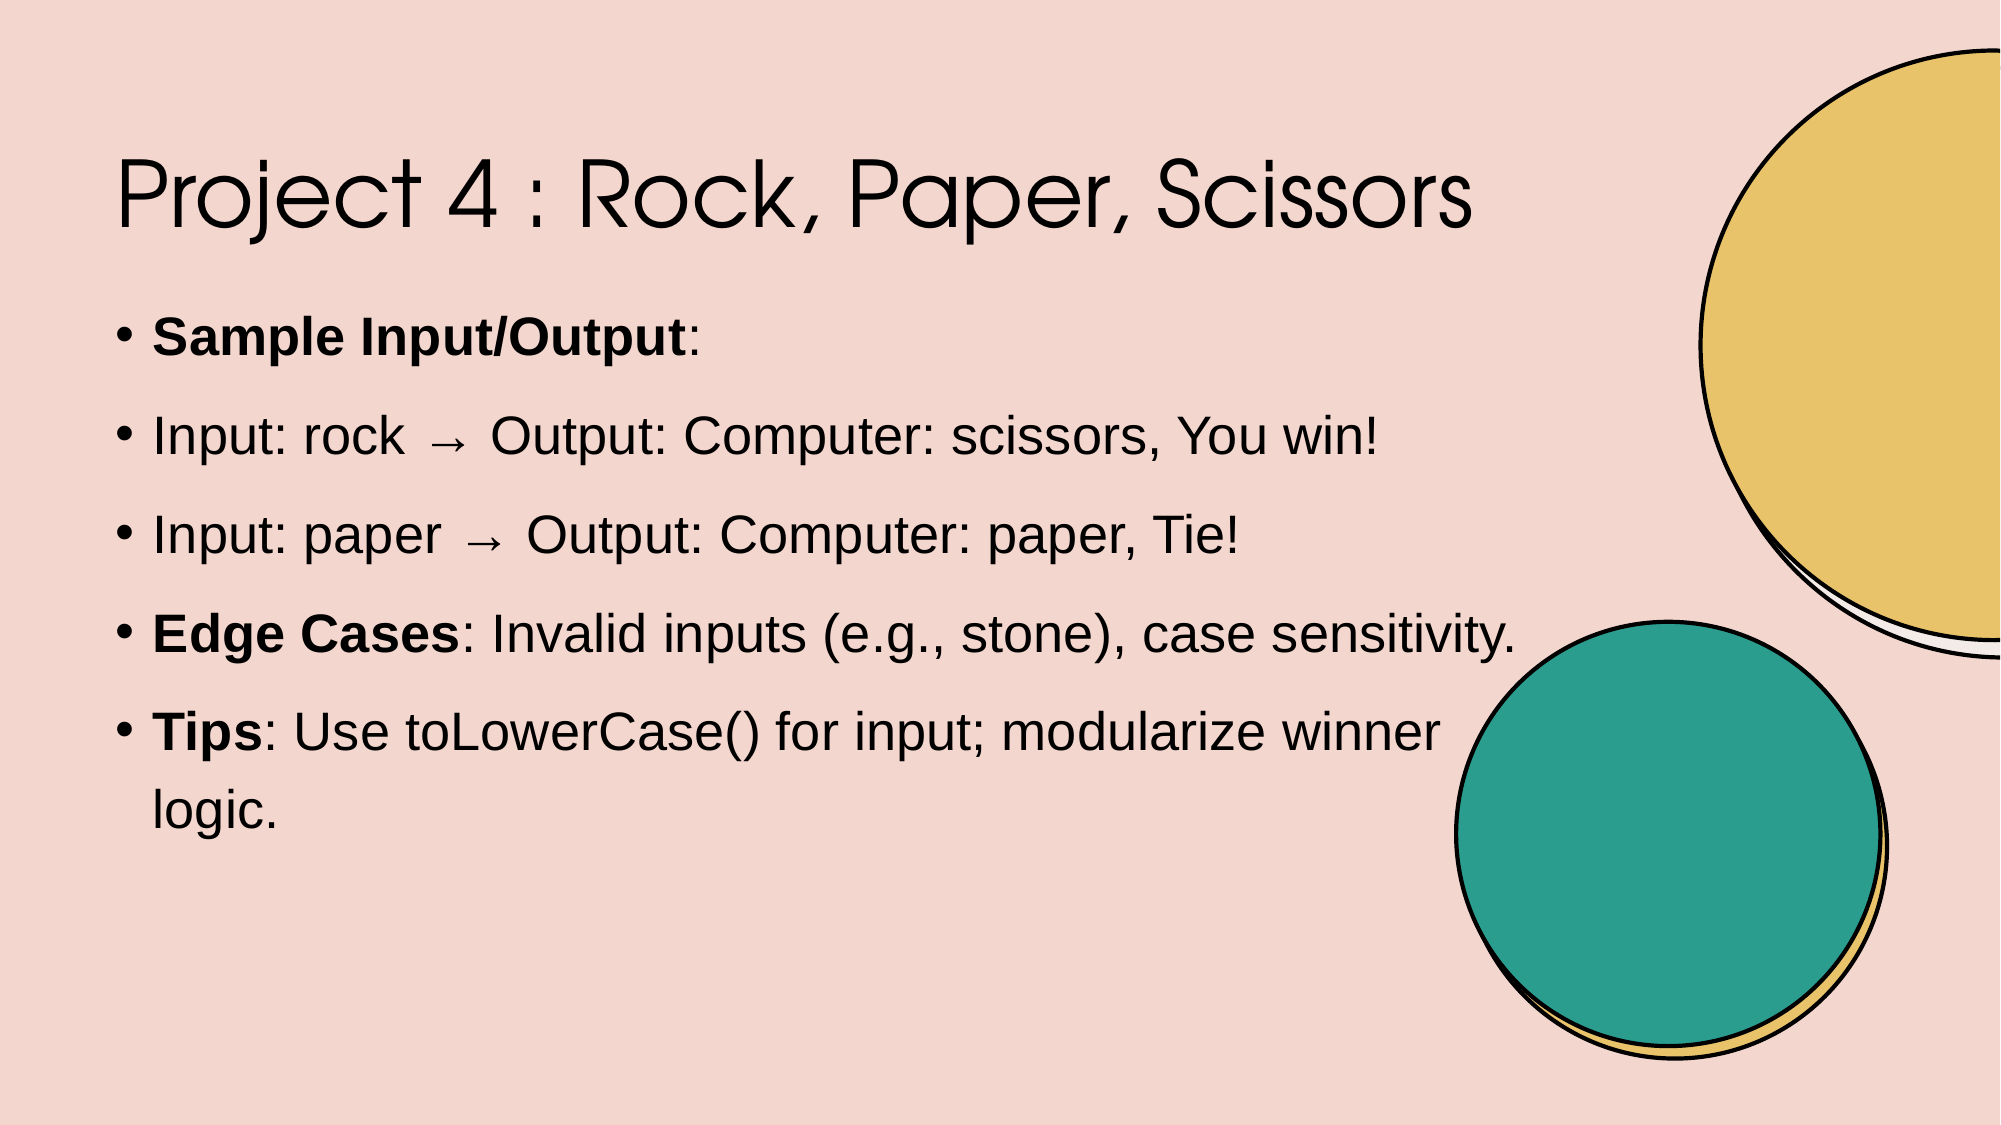

# Project 4 : Rock, Paper, Scissors
Sample Input/Output:
Input: rock → Output: Computer: scissors, You win!
Input: paper → Output: Computer: paper, Tie!
Edge Cases: Invalid inputs (e.g., stone), case sensitivity.
Tips: Use toLowerCase() for input; modularize winner logic.